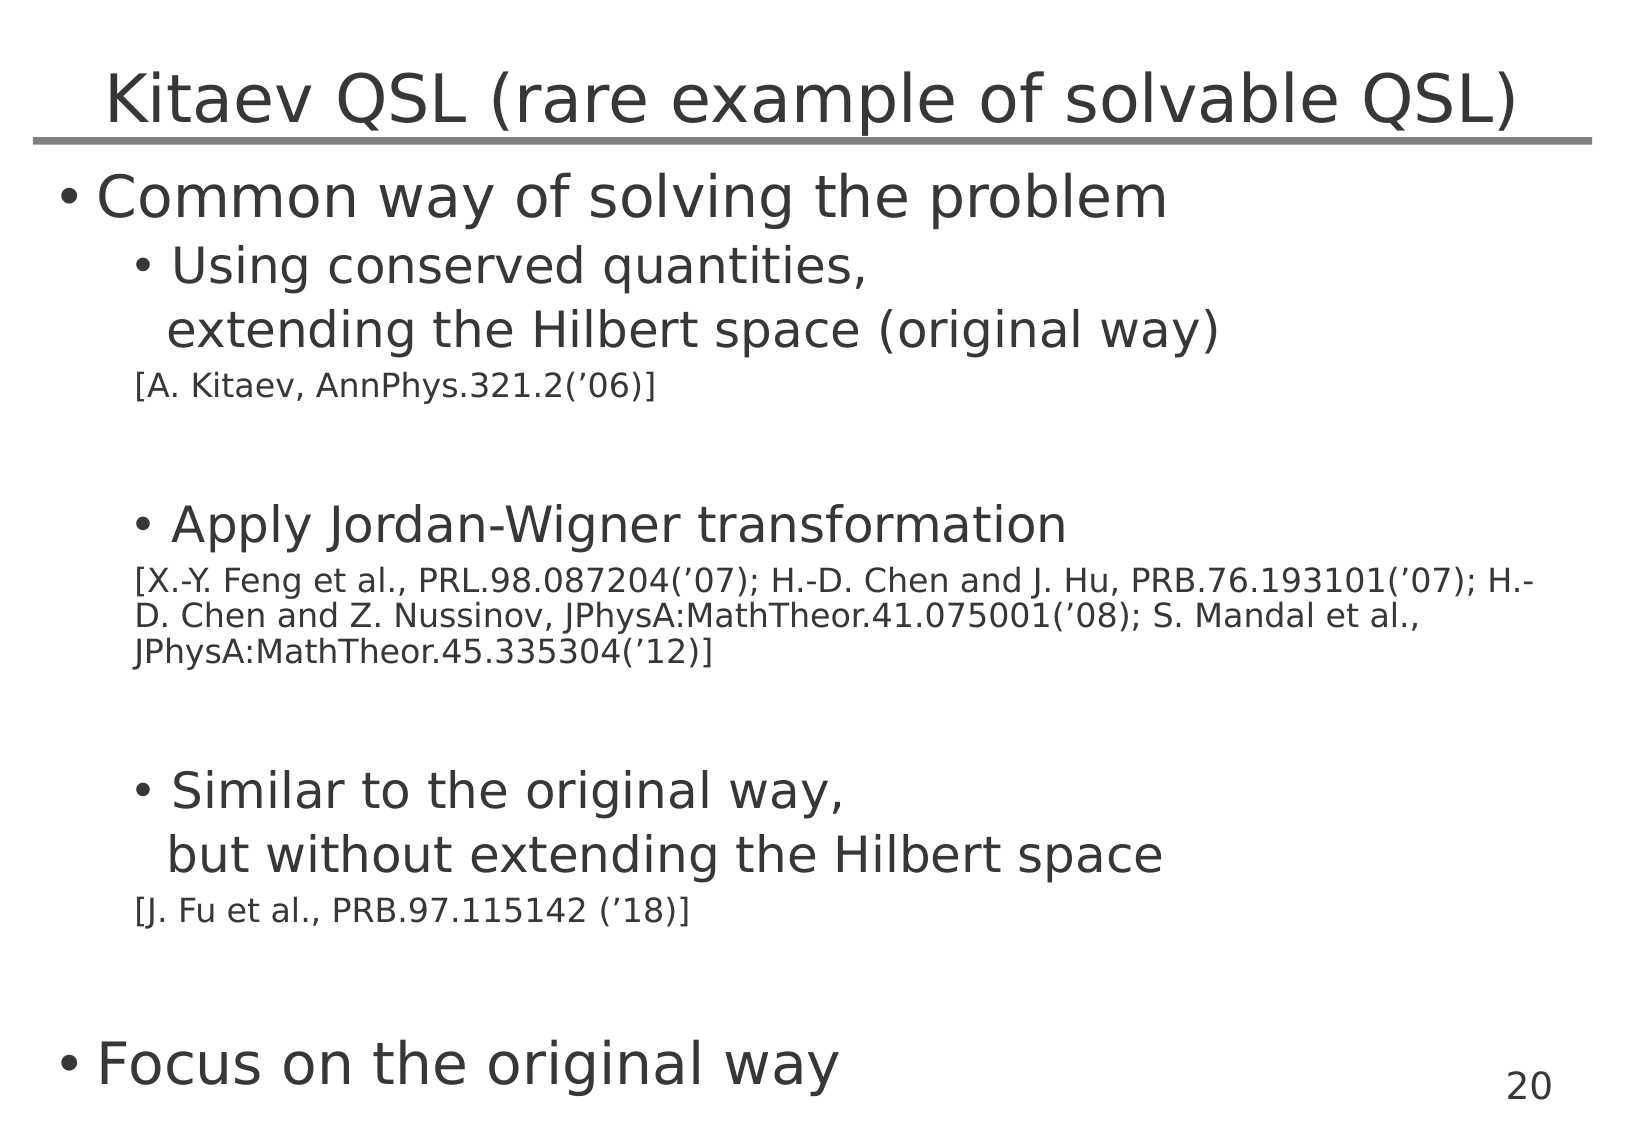

# Kitaev QSL (rare example of solvable QSL)
Common way of solving the problem
Using conserved quantities,
  extending the Hilbert space (original way)
[A. Kitaev, AnnPhys.321.2(’06)]

Apply Jordan-Wigner transformation
[X.-Y. Feng et al., PRL.98.087204(’07); H.-D. Chen and J. Hu, PRB.76.193101(’07); H.-D. Chen and Z. Nussinov, JPhysA:MathTheor.41.075001(’08); S. Mandal et al., JPhysA:MathTheor.45.335304(’12)]

Similar to the original way,
  but without extending the Hilbert space
[J. Fu et al., PRB.97.115142 (’18)]

Focus on the original way
20